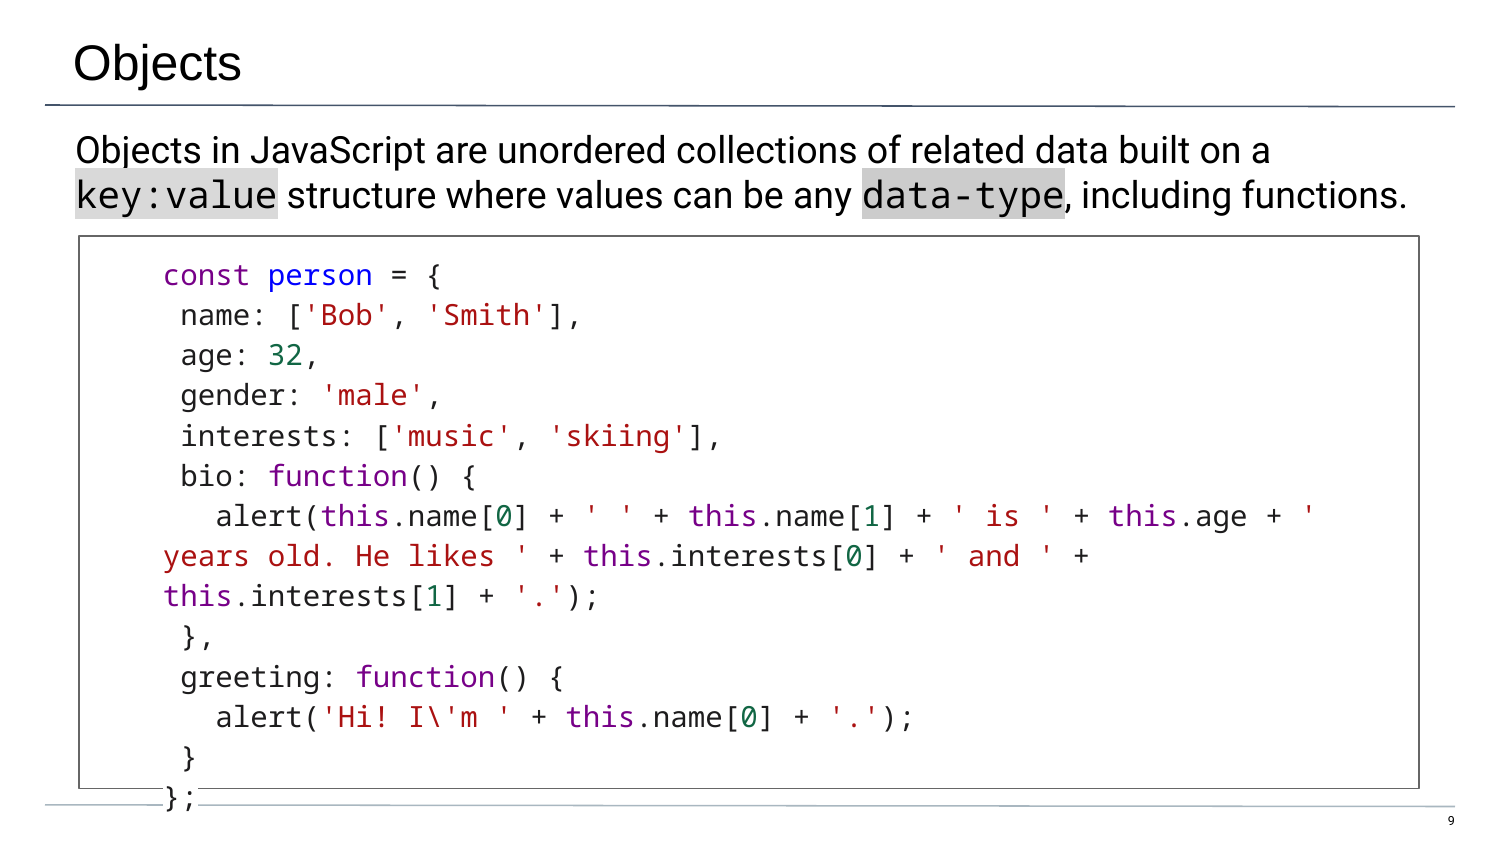

# Objects
Objects in JavaScript are unordered collections of related data built on a key:value structure where values can be any data-type, including functions.

const person = {
 name: ['Bob', 'Smith'],
 age: 32,
 gender: 'male',
 interests: ['music', 'skiing'],
 bio: function() {
   alert(this.name[0] + ' ' + this.name[1] + ' is ' + this.age + ' years old. He likes ' + this.interests[0] + ' and ' + this.interests[1] + '.');
 },
 greeting: function() {
   alert('Hi! I\'m ' + this.name[0] + '.');
 }
};